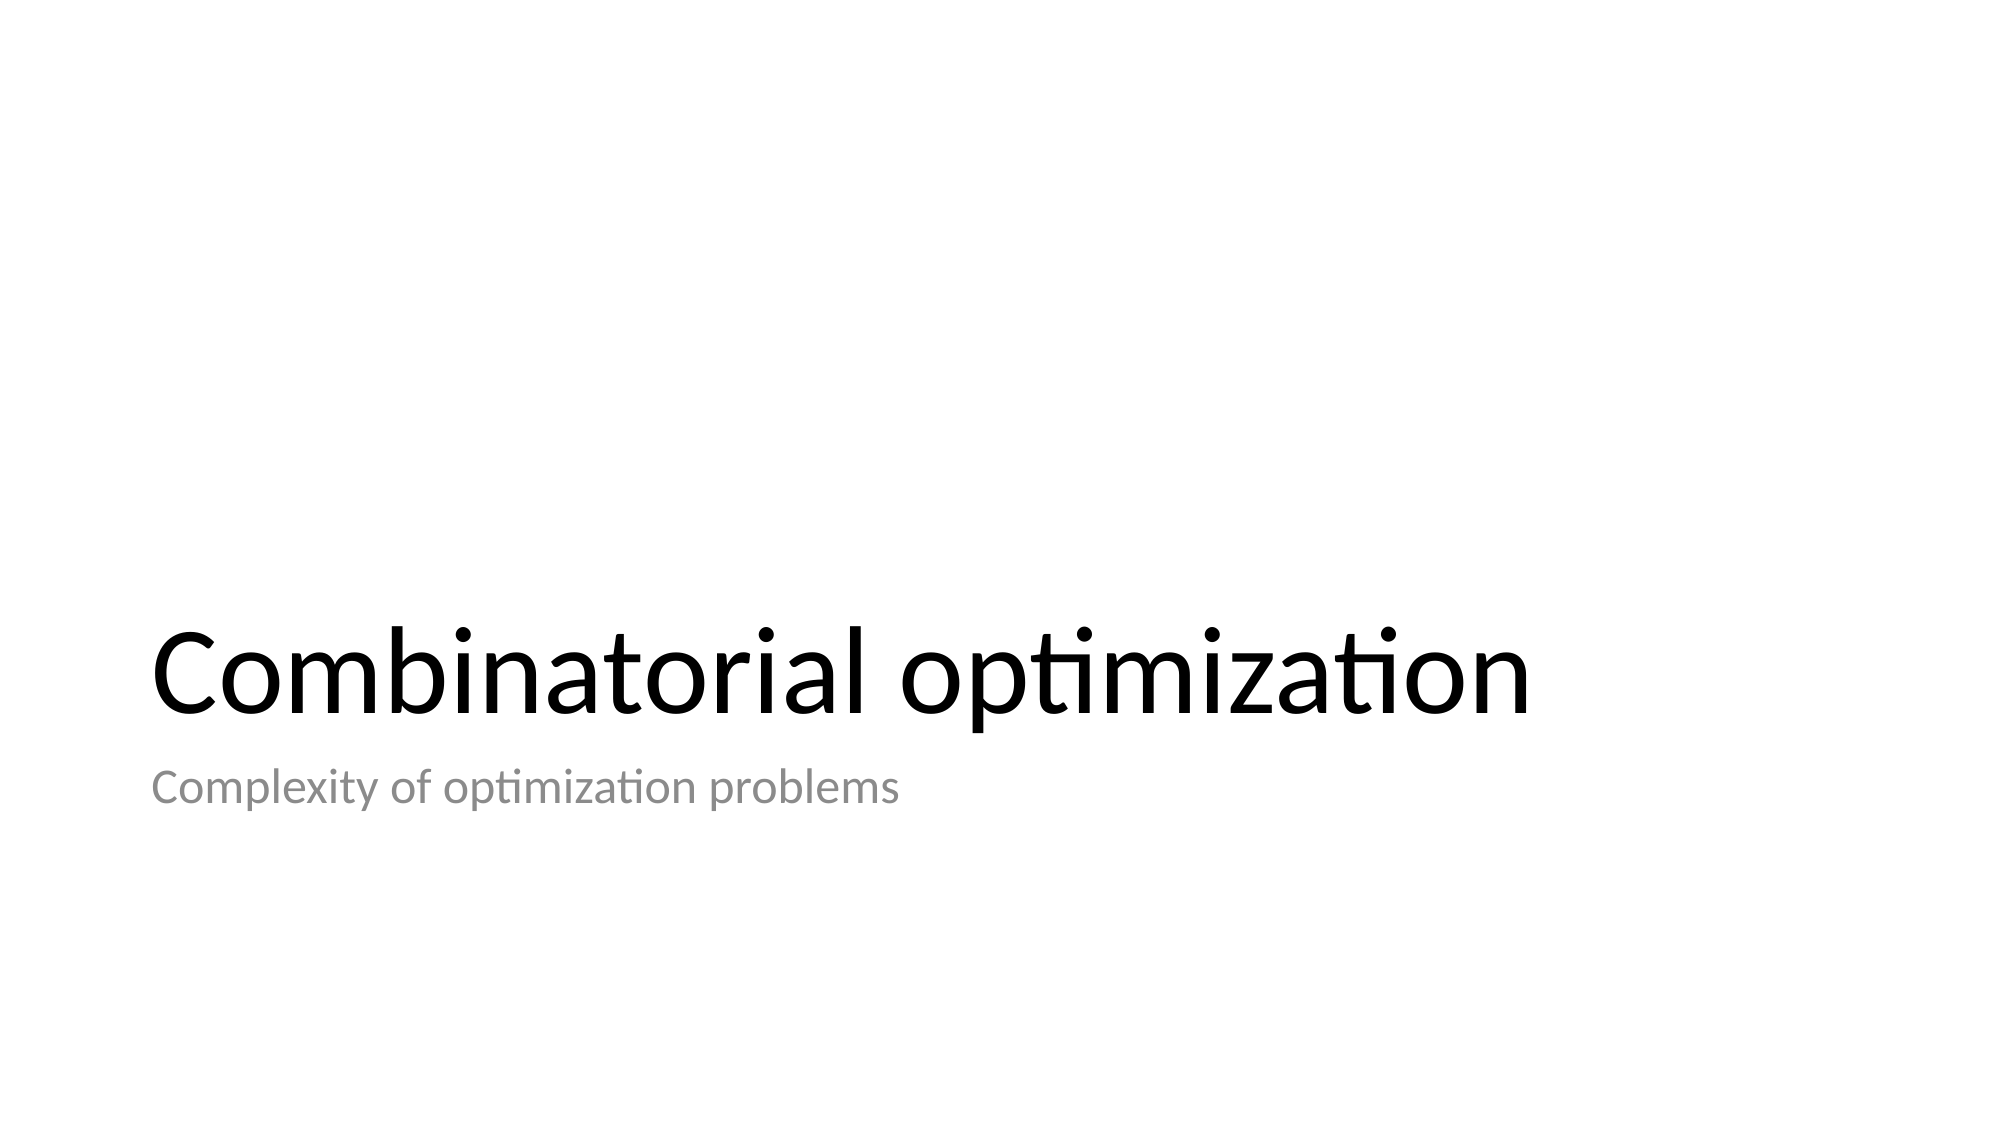

# Combinatorial optimization
Complexity of optimization problems